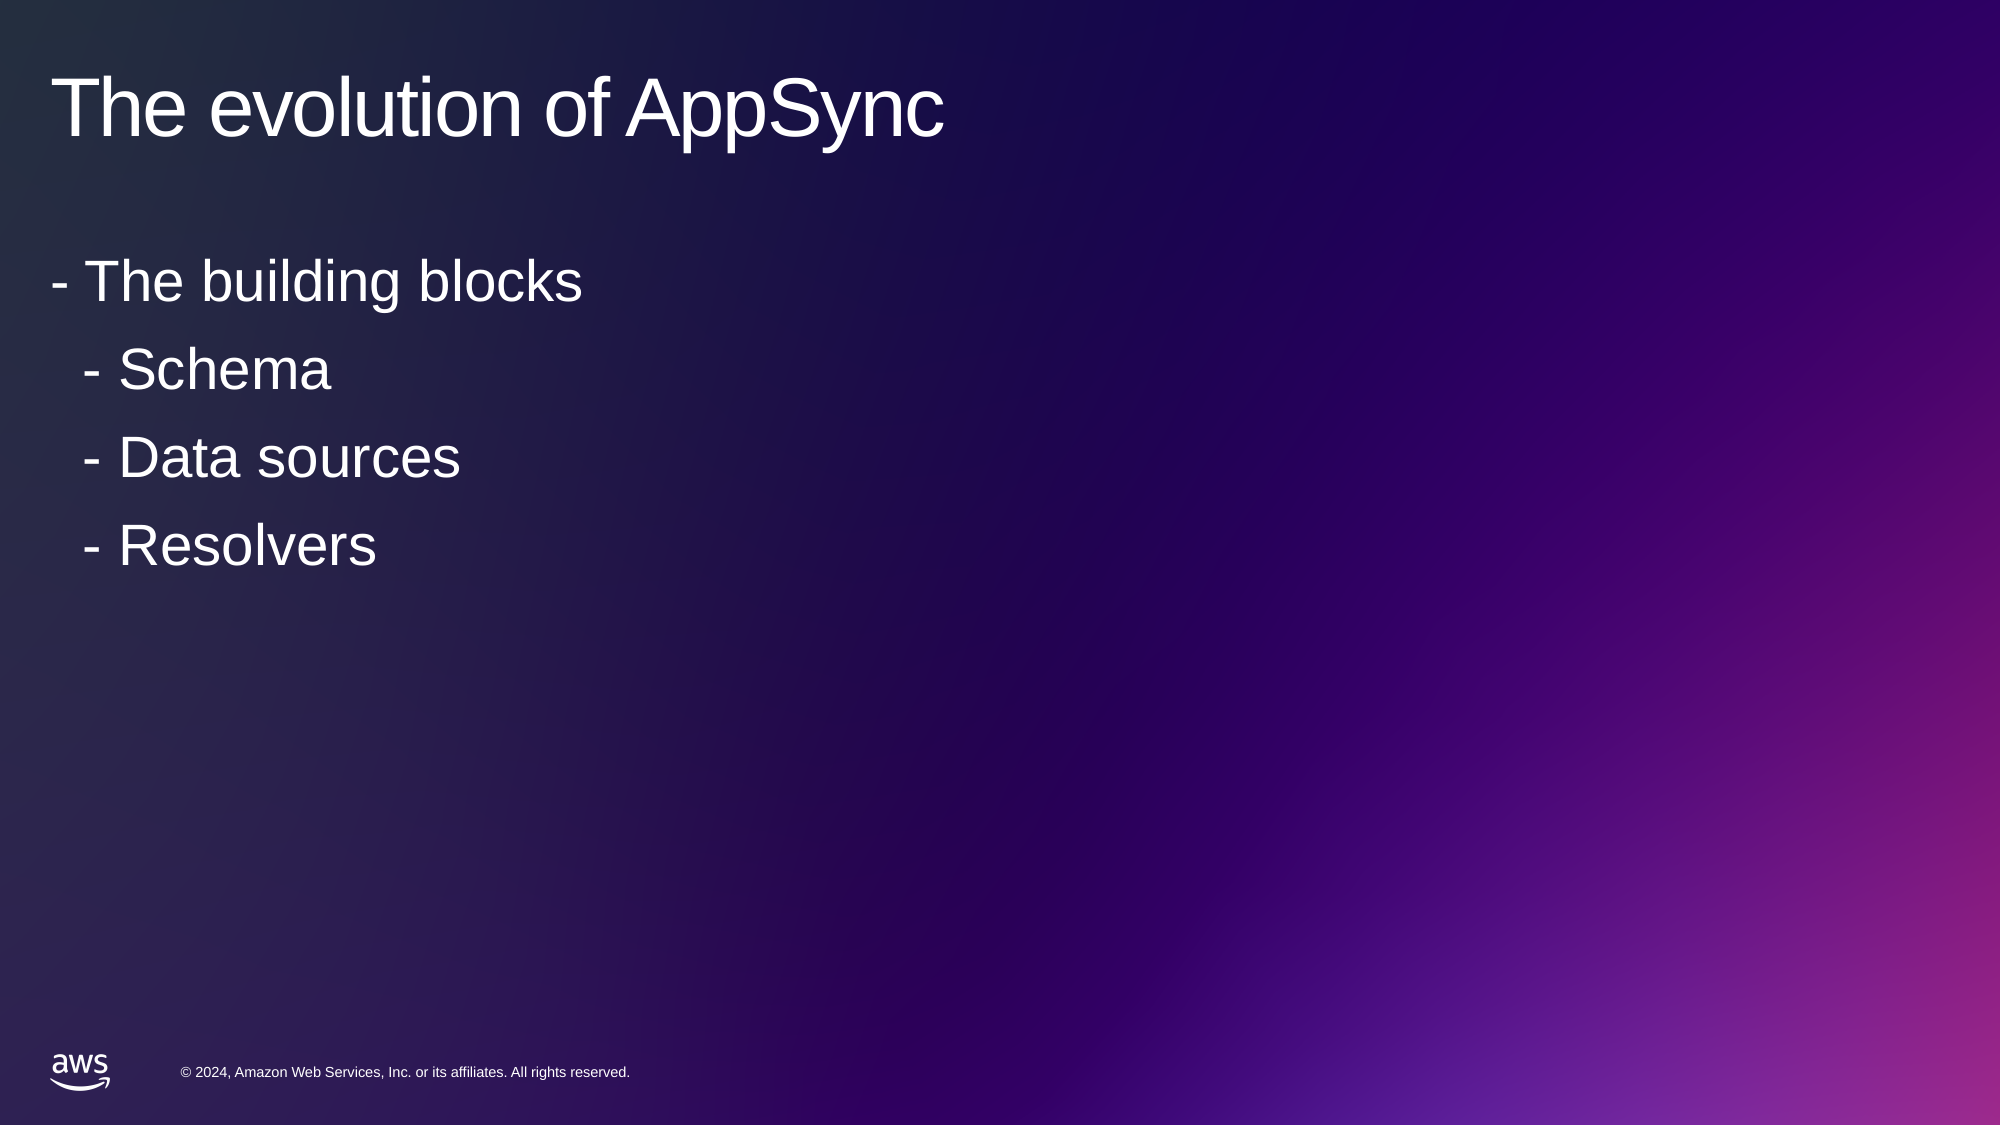

# The evolution of AppSync
- The building blocks
  - Schema
  - Data sources
  - Resolvers